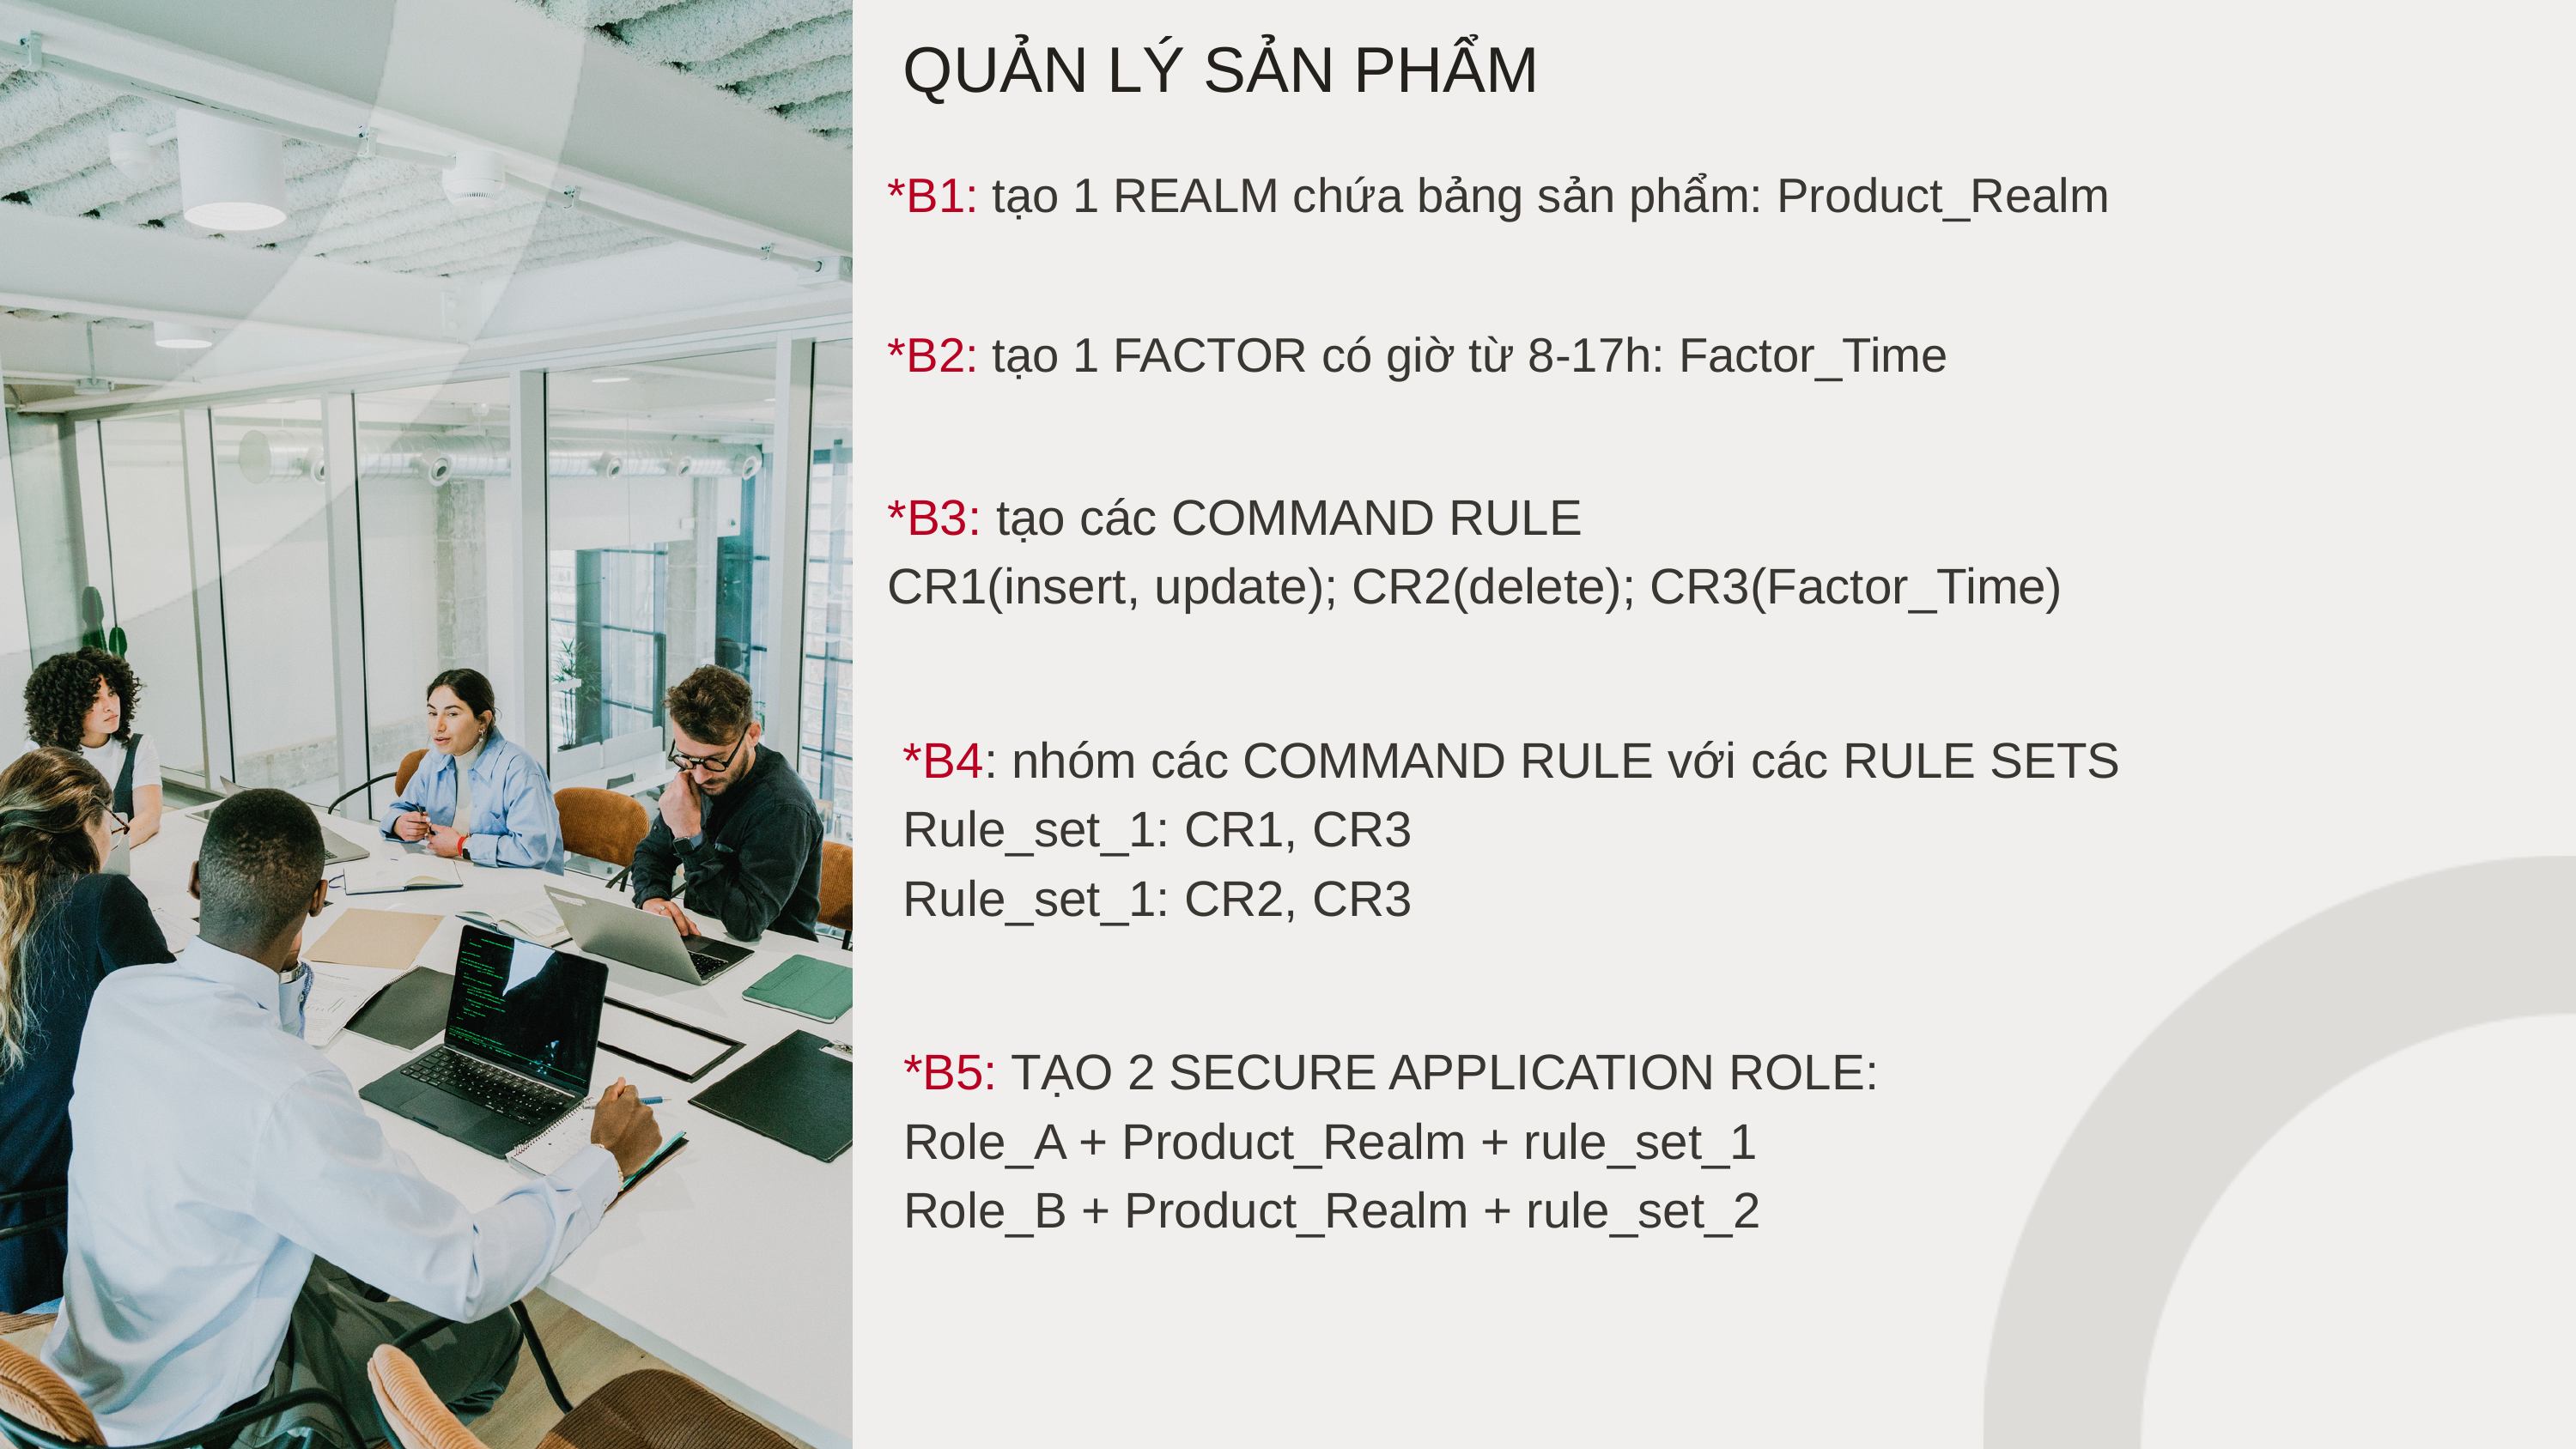

QUẢN LÝ SẢN PHẨM
*B1: tạo 1 REALM chứa bảng sản phẩm: Product_Realm
*B2: tạo 1 FACTOR có giờ từ 8-17h: Factor_Time
*B3: tạo các COMMAND RULE
CR1(insert, update); CR2(delete); CR3(Factor_Time)
*B4: nhóm các COMMAND RULE với các RULE SETS
Rule_set_1: CR1, CR3
Rule_set_1: CR2, CR3

*B5: TẠO 2 SECURE APPLICATION ROLE:
Role_A + Product_Realm + rule_set_1
Role_B + Product_Realm + rule_set_2